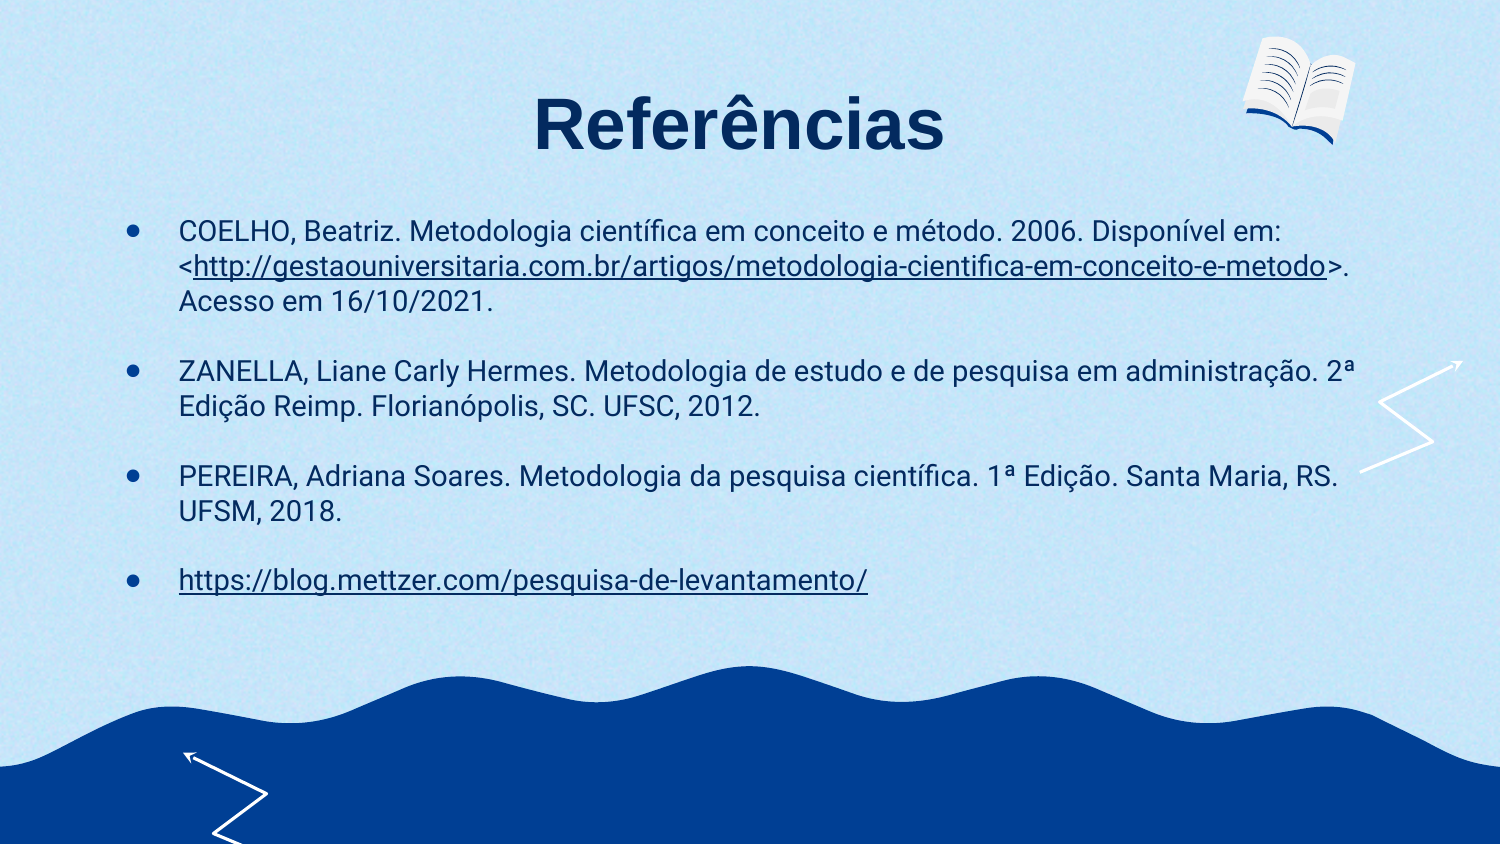

# Referências

Coelho, Beatriz. Metodologia científica em conceito e método. 2006. Disponível em: <http://gestaouniversitaria.com.br/artigos/metodologia-cientifica-em-conceito-e-metodo>. Acesso em 16/10/2021.

ZANELLA, Liane Carly Hermes. Metodologia de estudo e de pesquisa em administração. 2ª Edição Reimp. Florianópolis, SC. UFSC, 2012.

PEREIRA, Adriana Soares. Metodologia da pesquisa científica. 1ª Edição. Santa Maria, RS. UFSM, 2018.

https://blog.mettzer.com/pesquisa-de-levantamento/